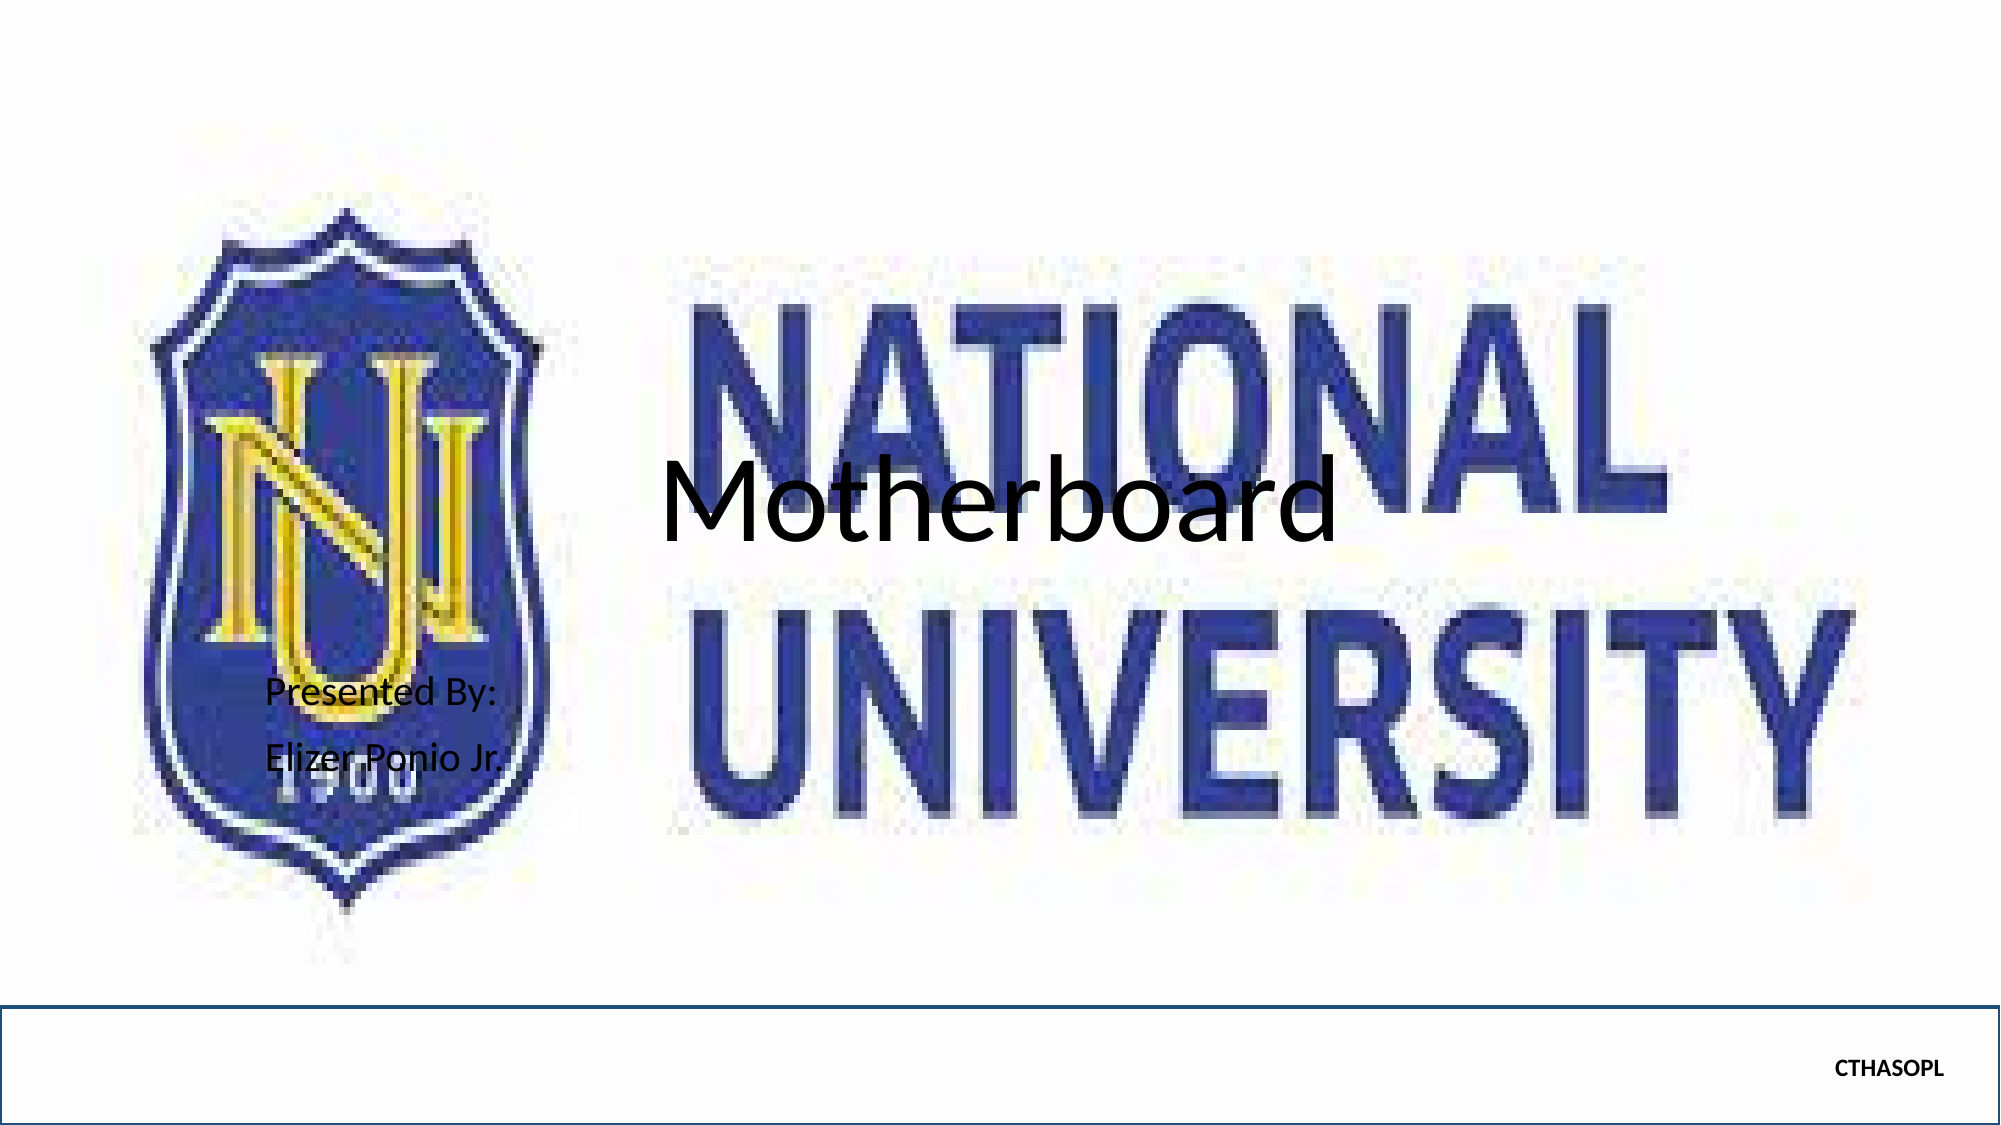

# Motherboard

Presented By:
Elizer Ponio Jr.
CTHASOPL